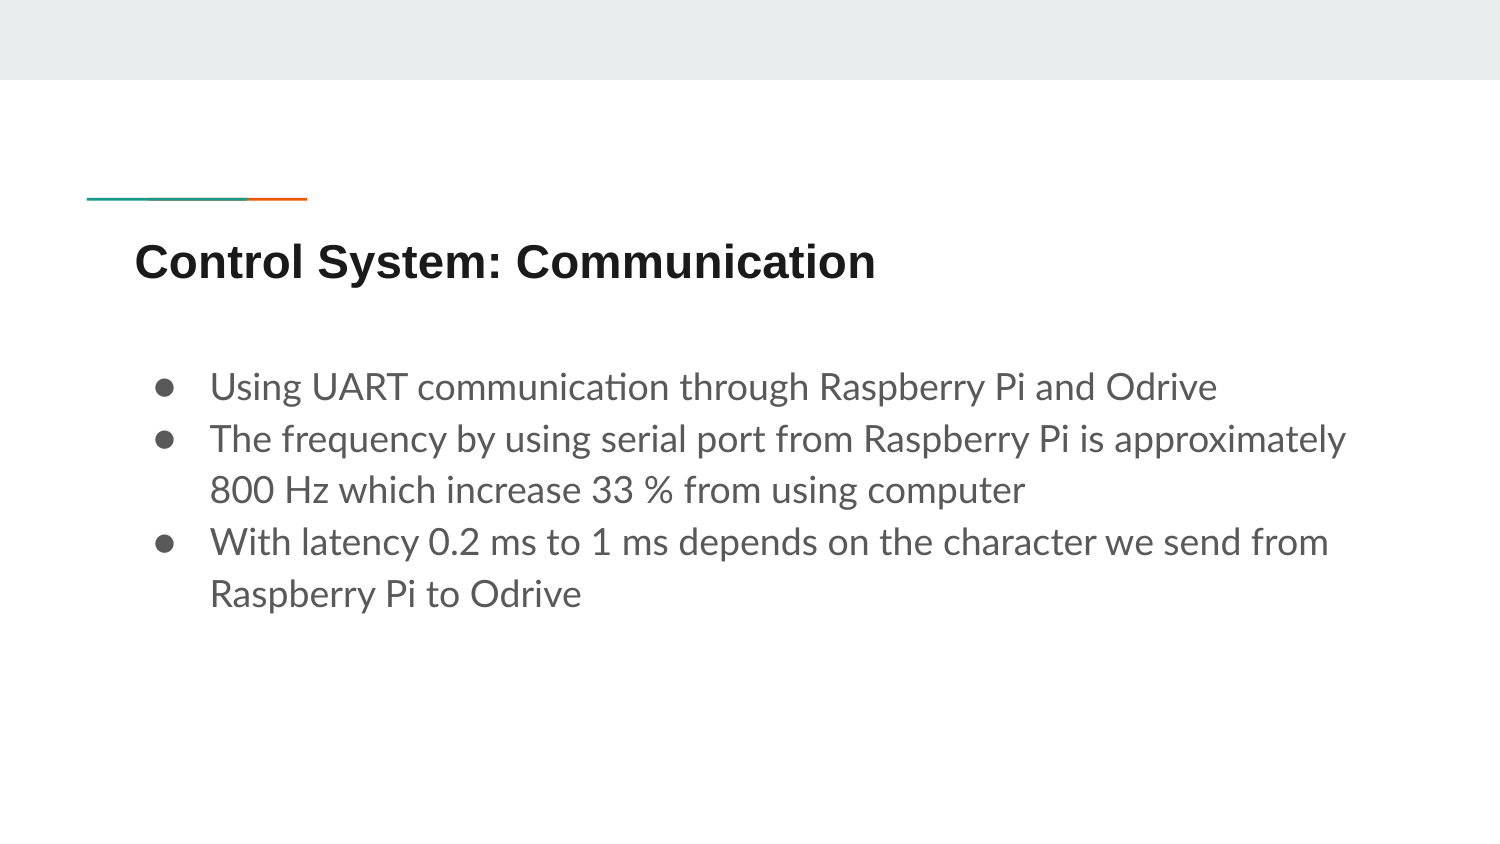

# Control System: Communication
Using UART communication through Raspberry Pi and Odrive
The frequency by using serial port from Raspberry Pi is approximately 800 Hz which increase 33 % from using computer
With latency 0.2 ms to 1 ms depends on the character we send from Raspberry Pi to Odrive